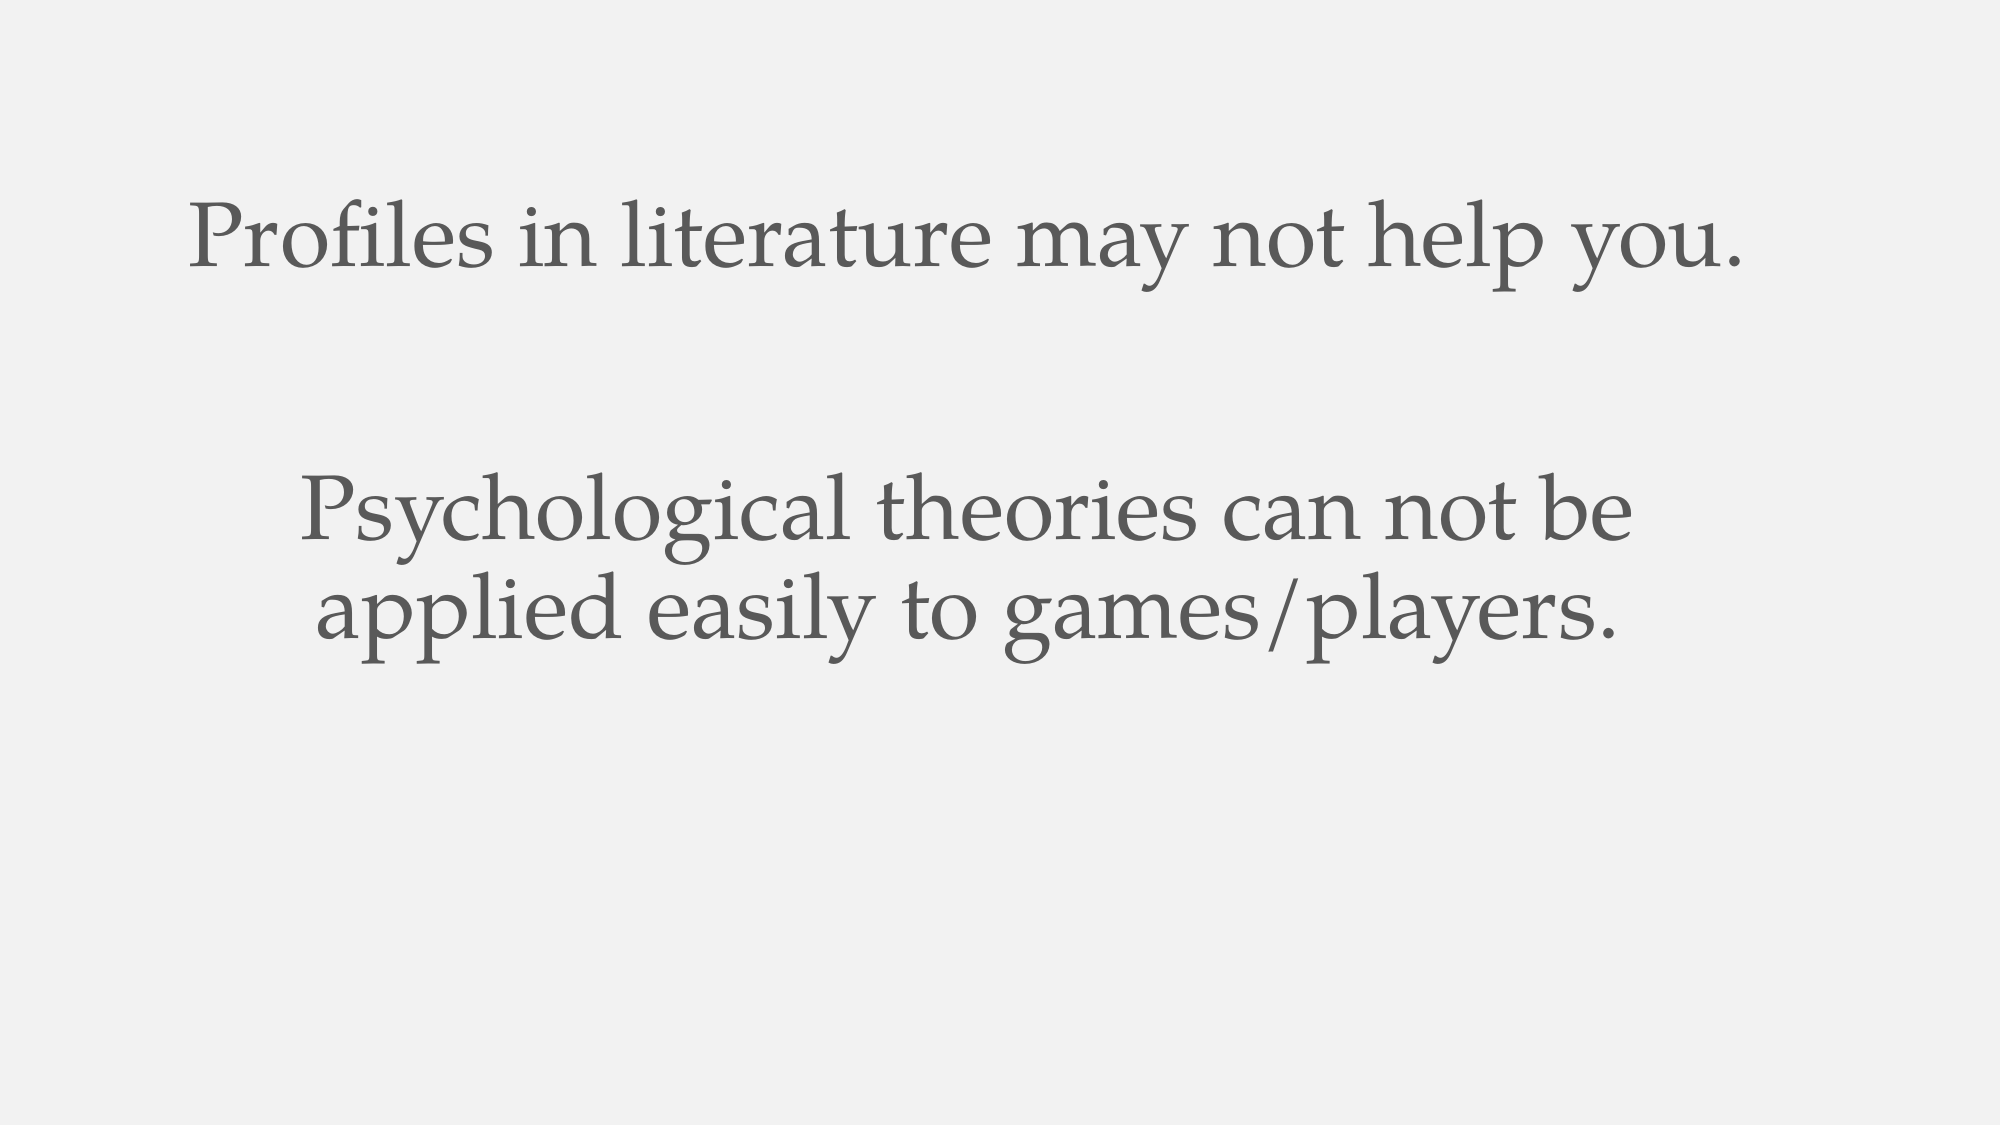

Profiles in literature may not help you.

Psychological theories can not be applied easily to games/players.